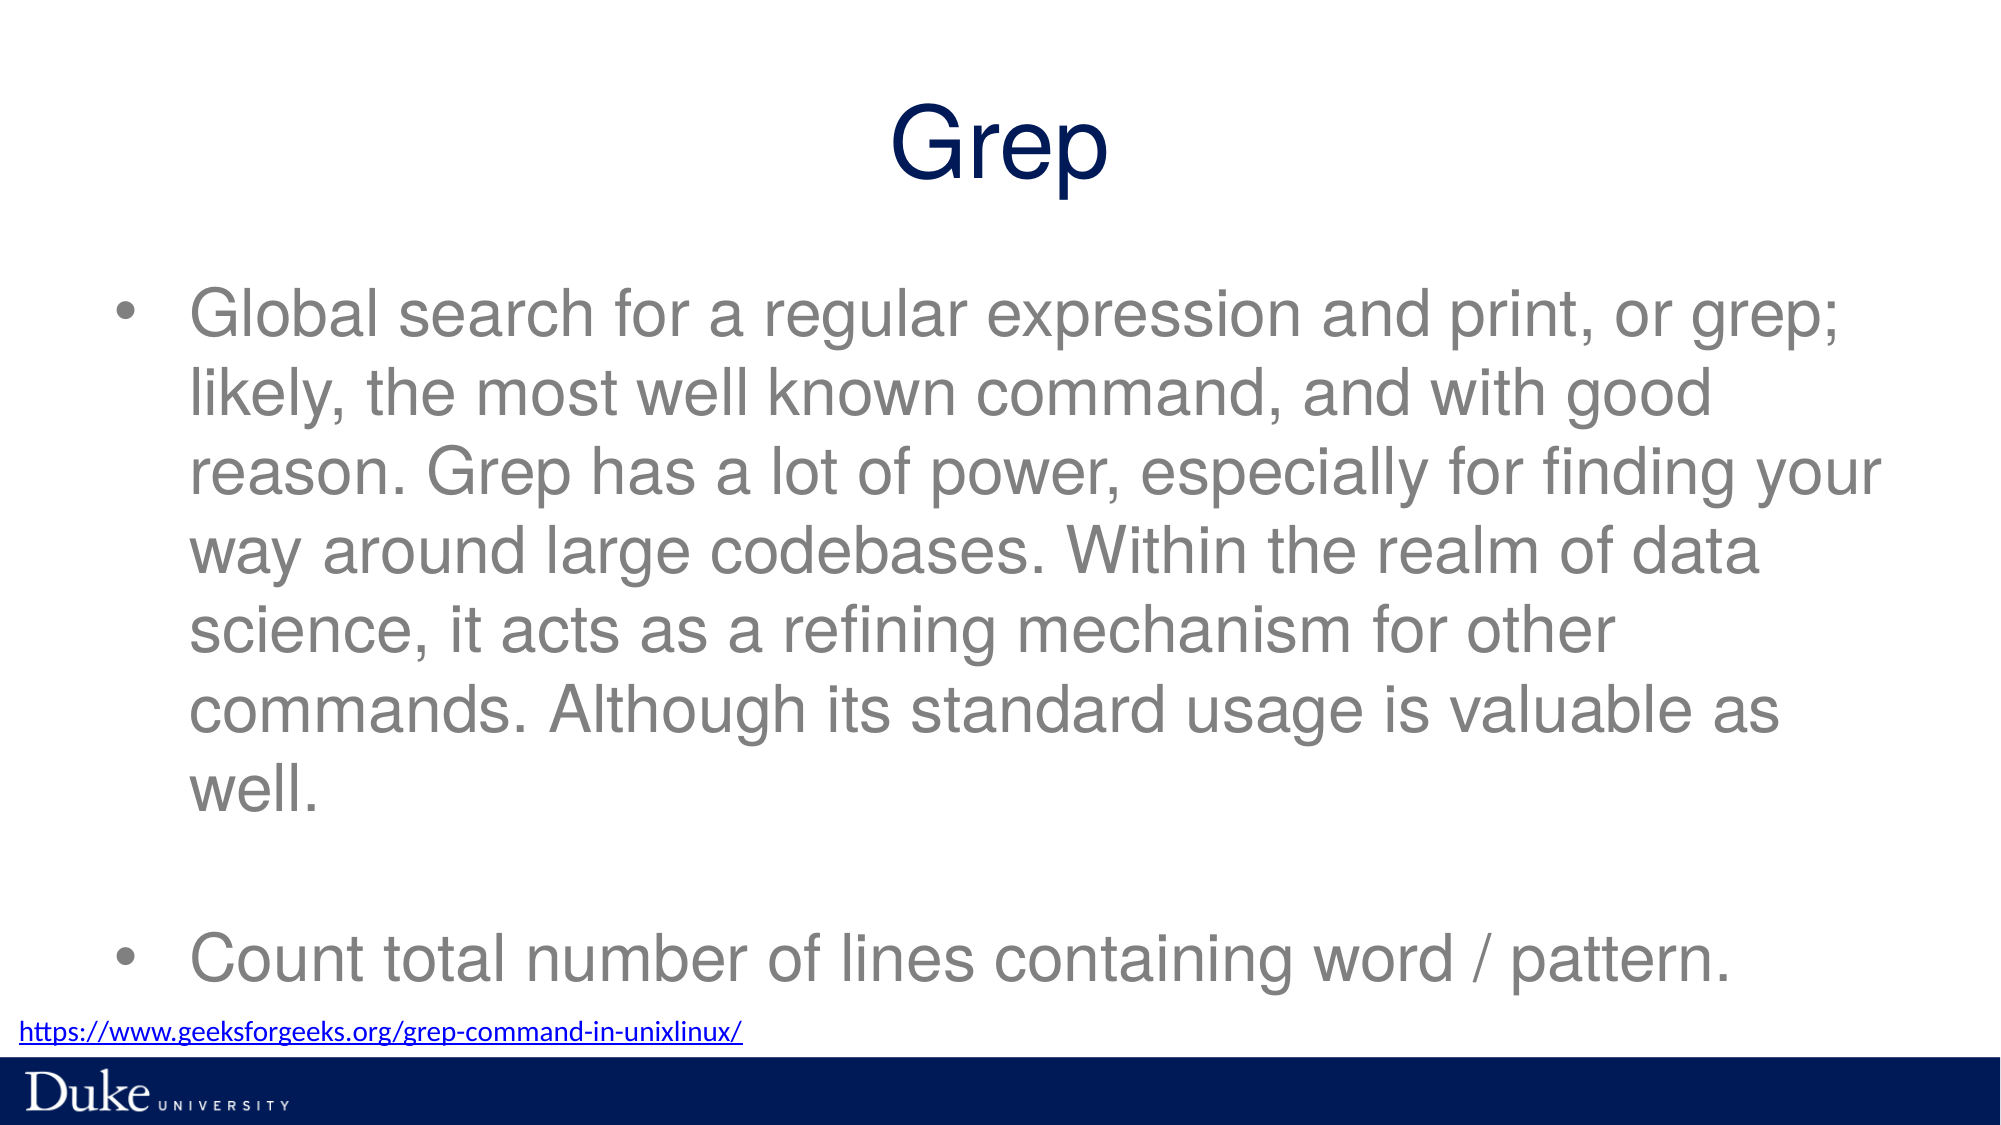

# Grep
Global search for a regular expression and print, or grep; likely, the most well known command, and with good reason. Grep has a lot of power, especially for finding your way around large codebases. Within the realm of data science, it acts as a refining mechanism for other commands. Although its standard usage is valuable as well.

Count total number of lines containing word / pattern.
https://www.geeksforgeeks.org/grep-command-in-unixlinux/